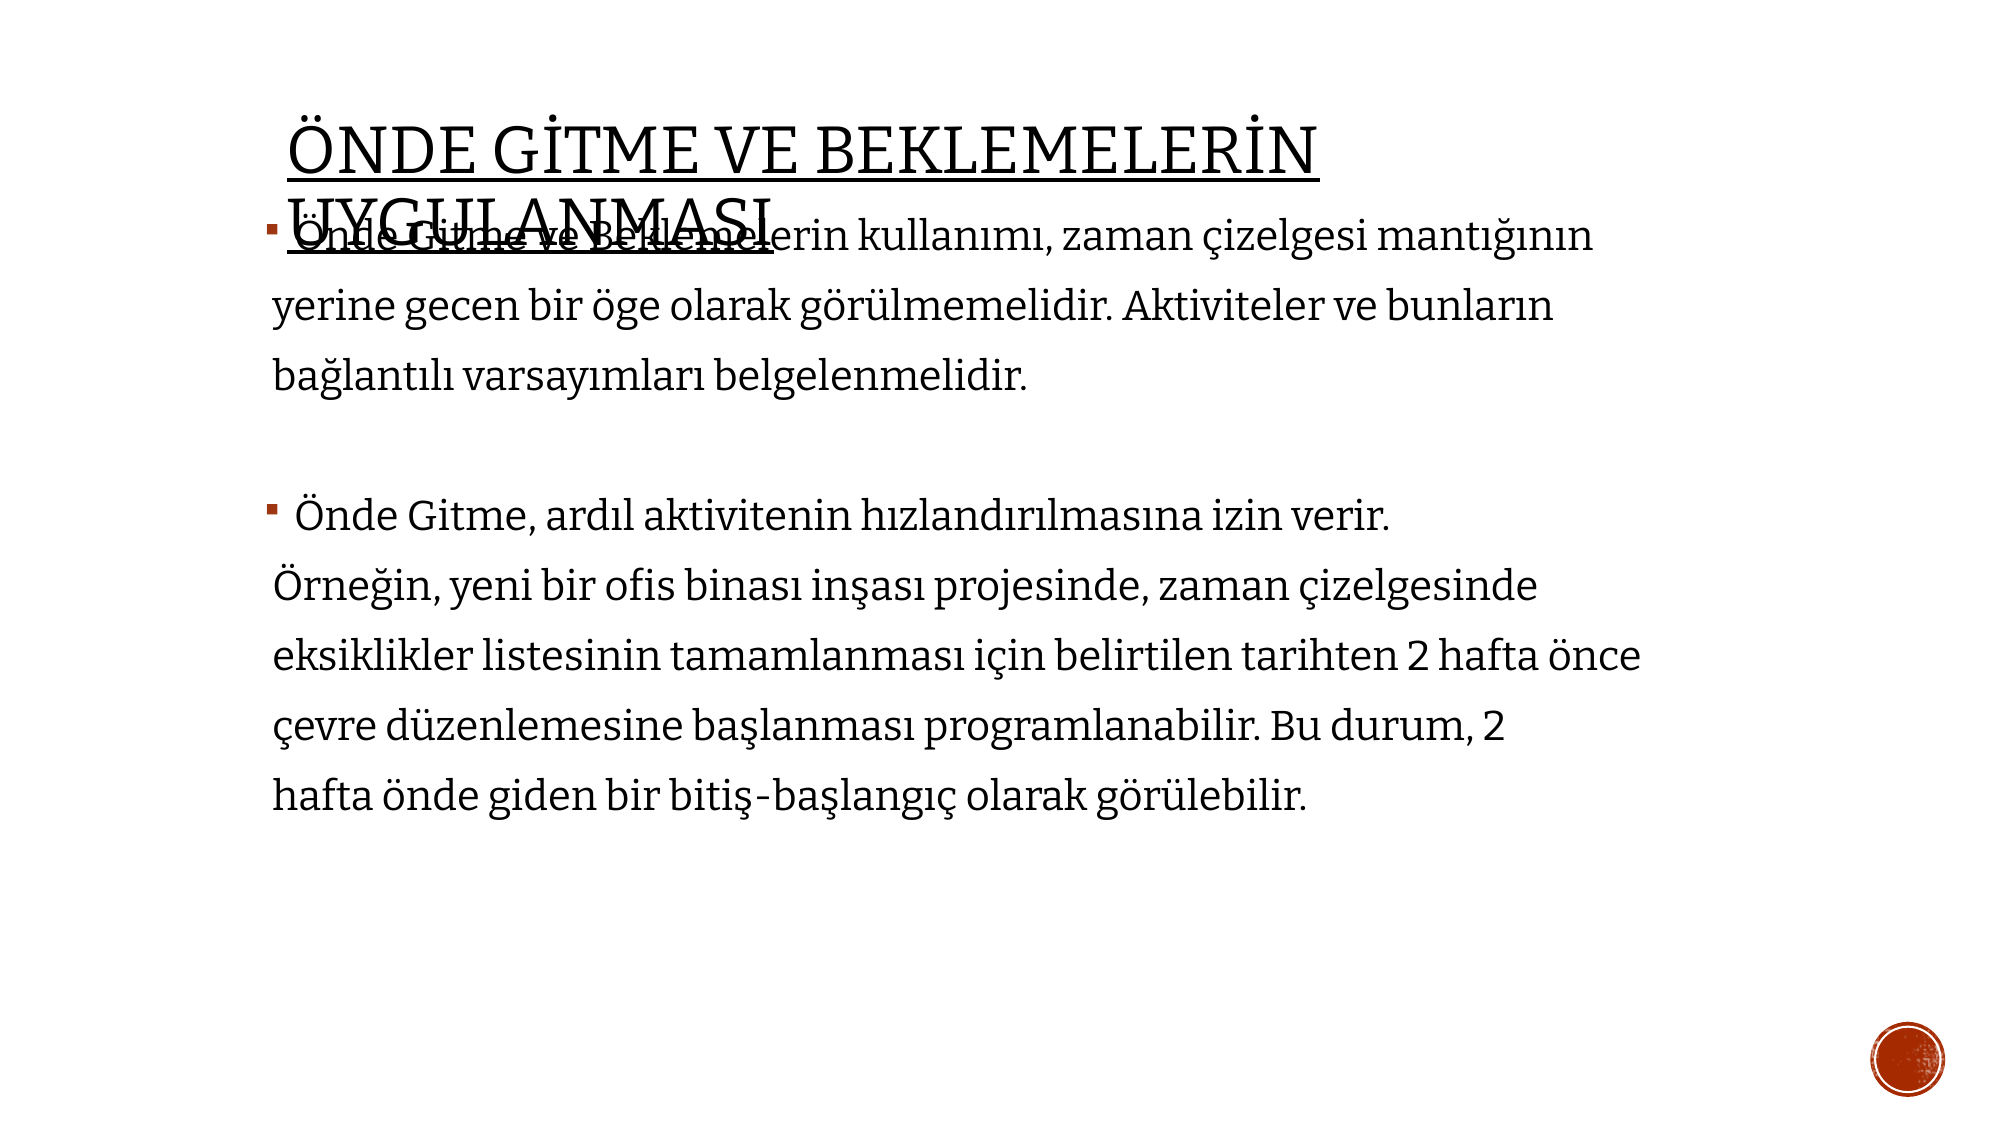

# Önde Gitme ve Beklemelerin Uygulanması
Önde Gitme ve Beklemelerin kullanımı, zaman çizelgesi mantığının
 yerine gecen bir öge olarak görülmemelidir. Aktiviteler ve bunların
 bağlantılı varsayımları belgelenmelidir.

Önde Gitme, ardıl aktivitenin hızlandırılmasına izin verir.
 Örneğin, yeni bir ofis binası inşası projesinde, zaman çizelgesinde
 eksiklikler listesinin tamamlanması için belirtilen tarihten 2 hafta önce
 çevre düzenlemesine başlanması programlanabilir. Bu durum, 2
 hafta önde giden bir bitiş-başlangıç olarak görülebilir.